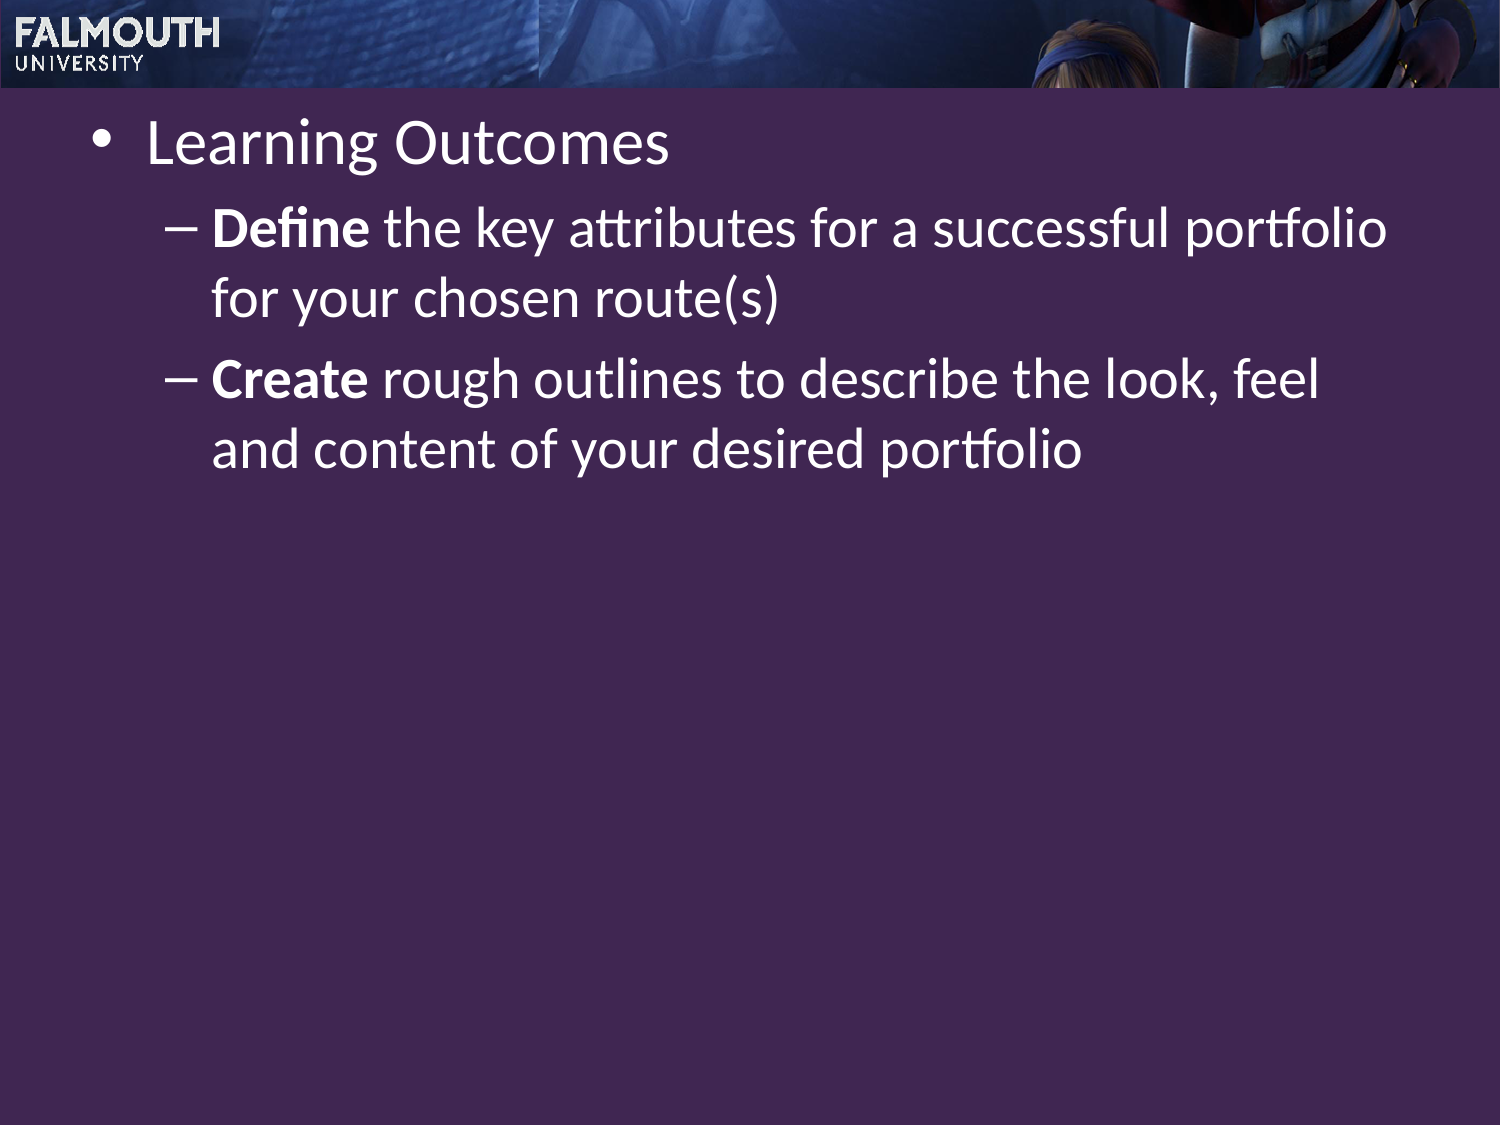

Learning Outcomes
Define the key attributes for a successful portfolio for your chosen route(s)
Create rough outlines to describe the look, feel and content of your desired portfolio